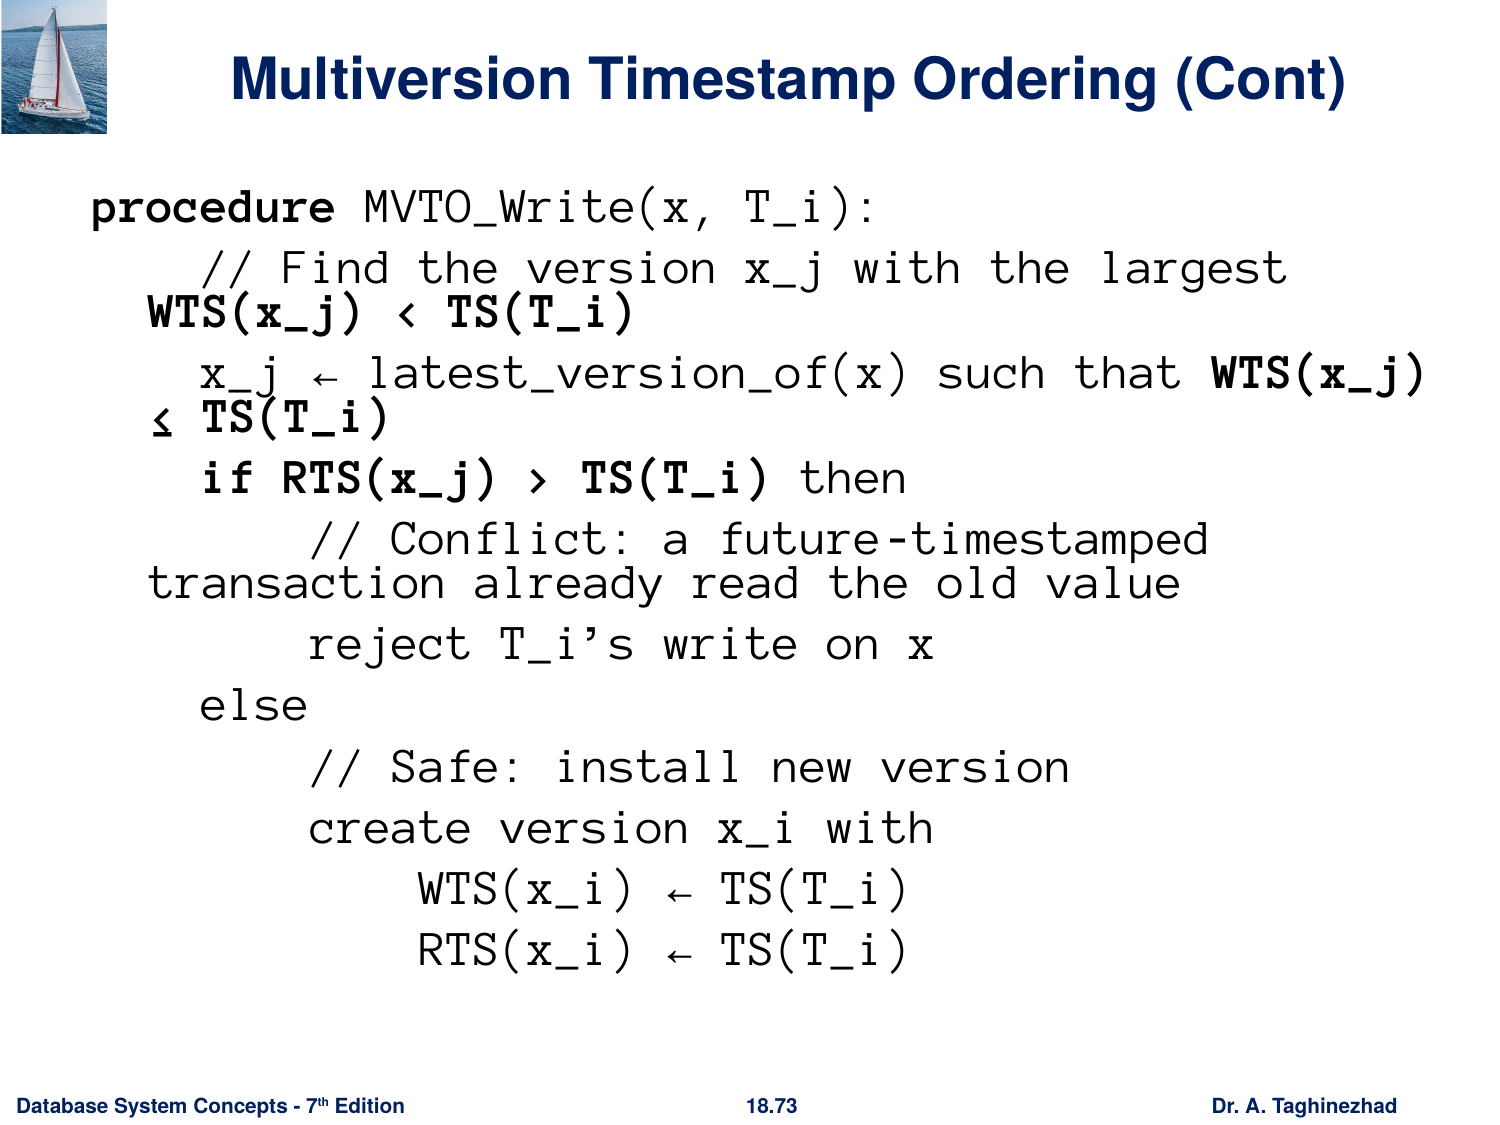

# Multiversion Timestamp Ordering (Cont)
procedure MVTO_Write(x, T_i):
    // Find the version x_j with the largest WTS(x_j) < TS(T_i)
    x_j ← latest_version_of(x) such that WTS(x_j) ≤ TS(T_i)
    if RTS(x_j) > TS(T_i) then
        // Conflict: a future‐timestamped transaction already read the old value
        reject T_i’s write on x
    else
        // Safe: install new version
        create version x_i with
            WTS(x_i) ← TS(T_i)
            RTS(x_i) ← TS(T_i)